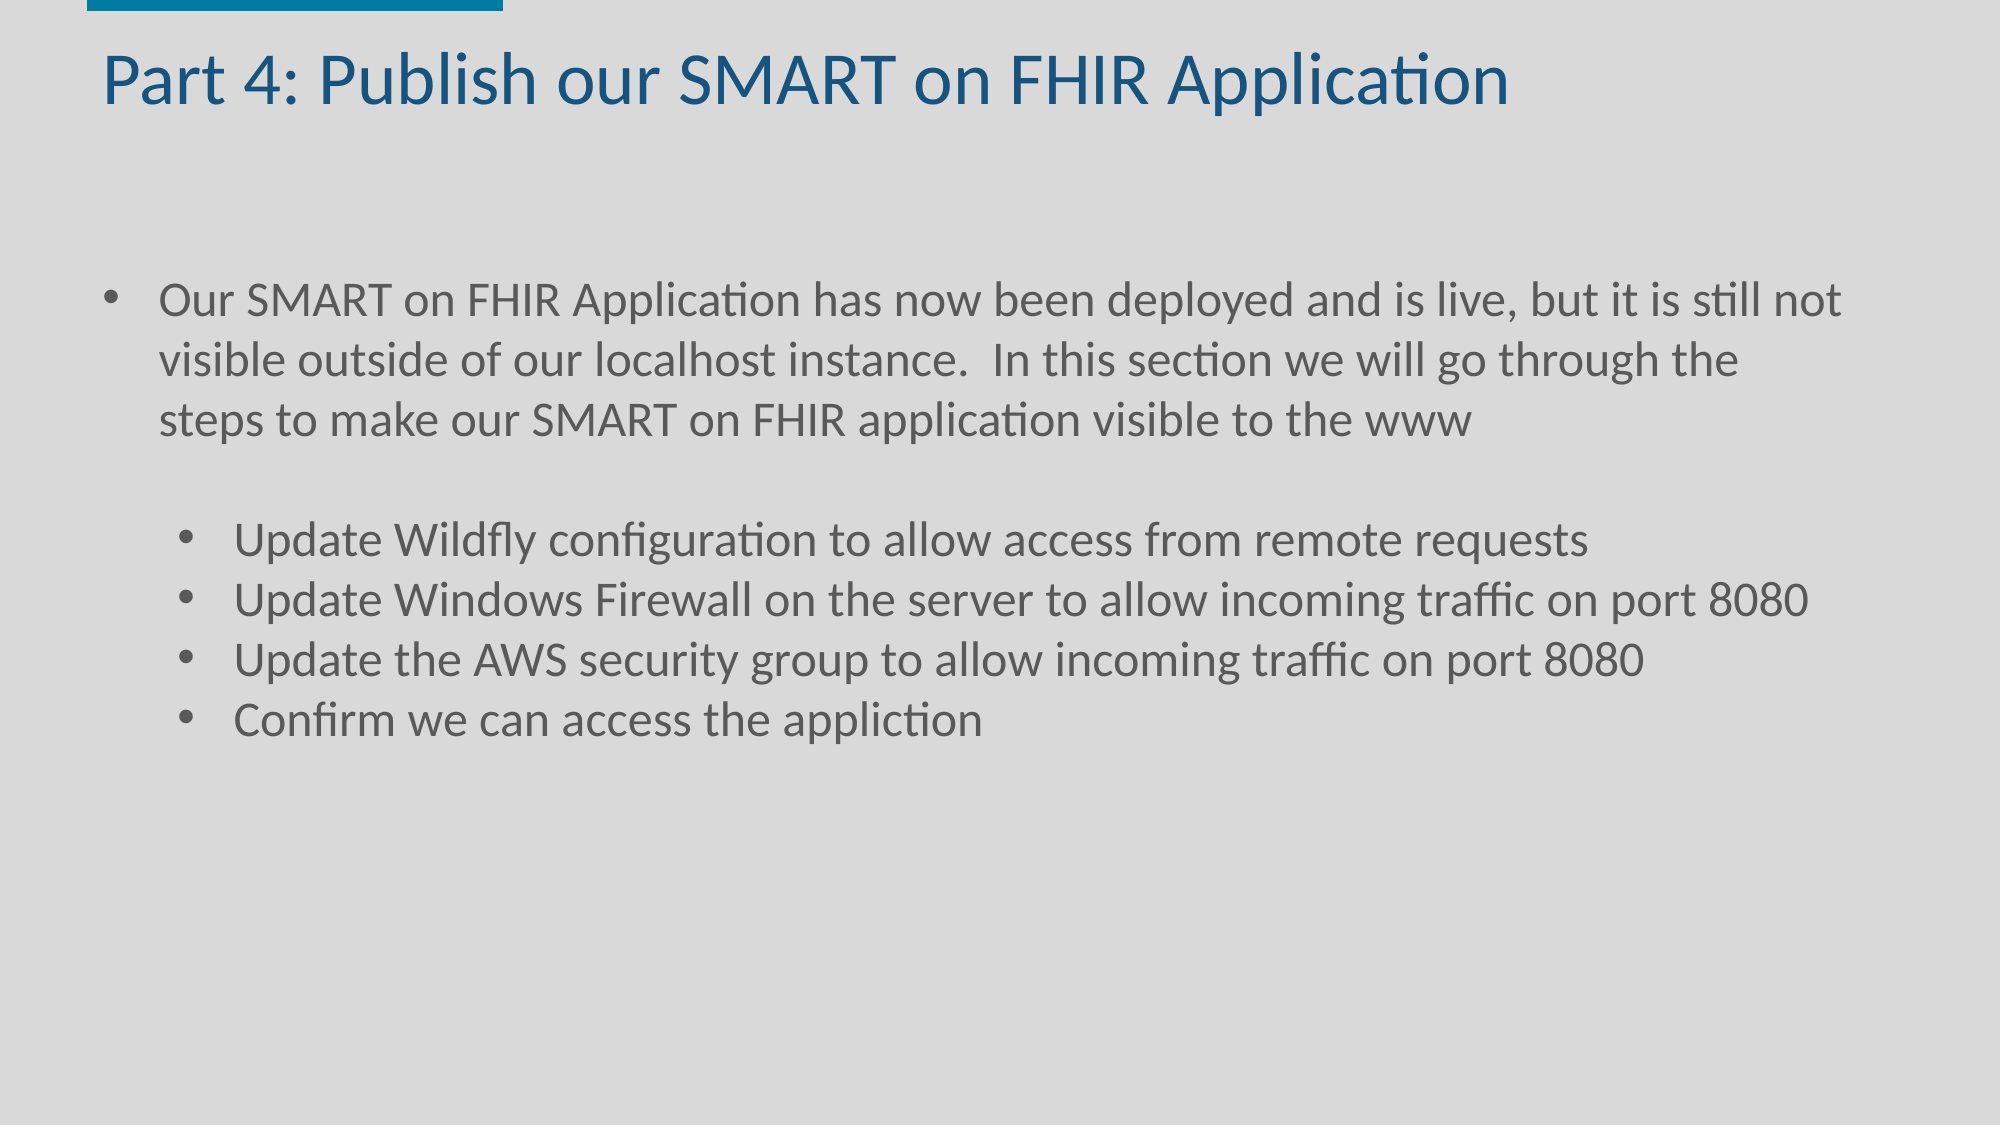

Part 4: Publish our SMART on FHIR Application
Our SMART on FHIR Application has now been deployed and is live, but it is still not visible outside of our localhost instance.  In this section we will go through the steps to make our SMART on FHIR application visible to the www

Update Wildfly configuration to allow access from remote requests
Update Windows Firewall on the server to allow incoming traffic on port 8080
Update the AWS security group to allow incoming traffic on port 8080
Confirm we can access the appliction

www.nachc.org
| 23